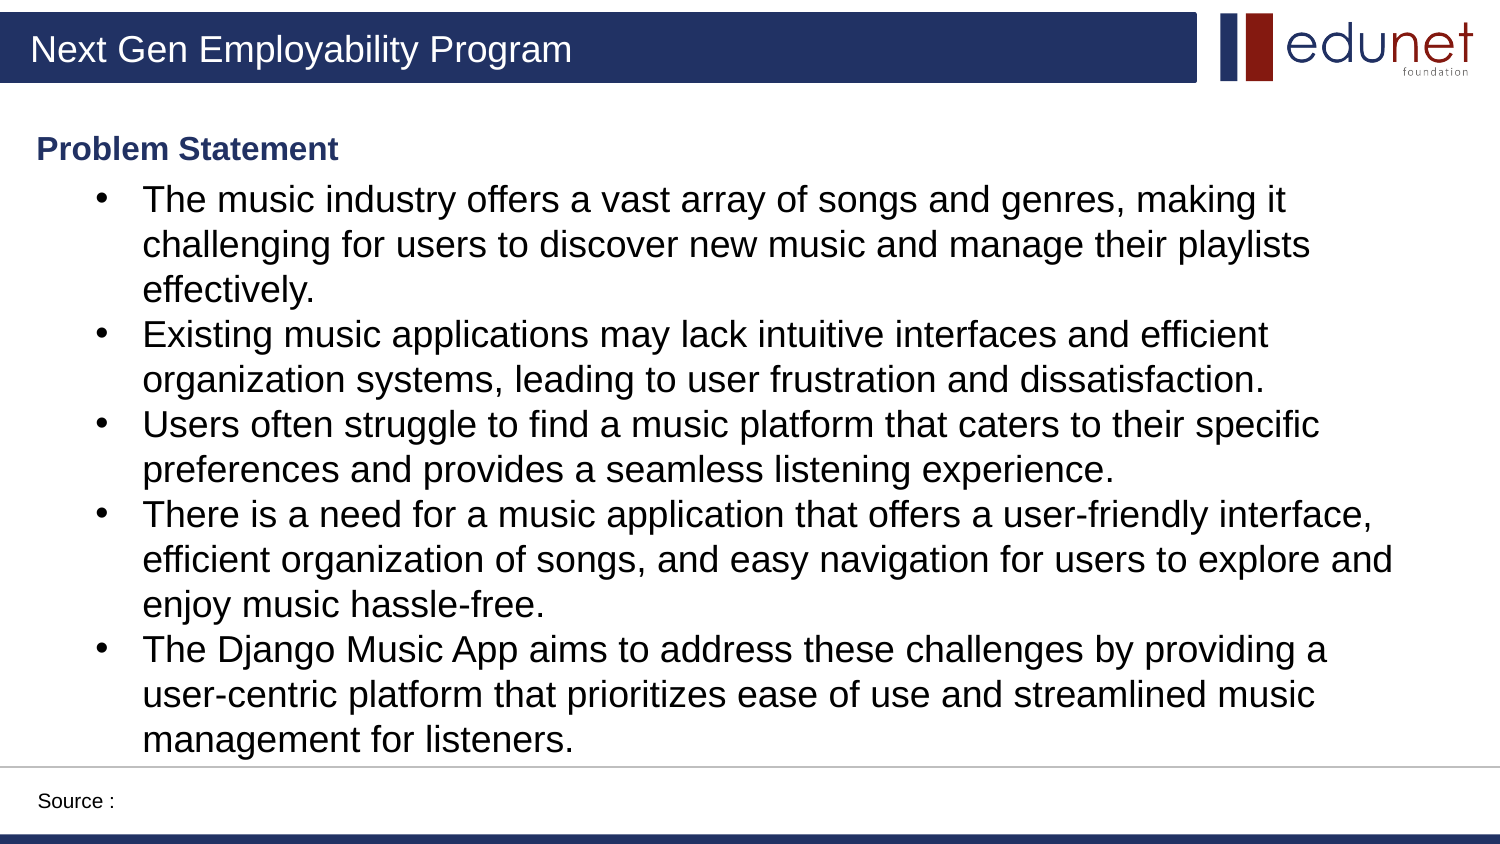

Problem Statement
The music industry offers a vast array of songs and genres, making it challenging for users to discover new music and manage their playlists effectively.
Existing music applications may lack intuitive interfaces and efficient organization systems, leading to user frustration and dissatisfaction.
Users often struggle to find a music platform that caters to their specific preferences and provides a seamless listening experience.
There is a need for a music application that offers a user-friendly interface, efficient organization of songs, and easy navigation for users to explore and enjoy music hassle-free.
The Django Music App aims to address these challenges by providing a user-centric platform that prioritizes ease of use and streamlined music management for listeners.
Source :